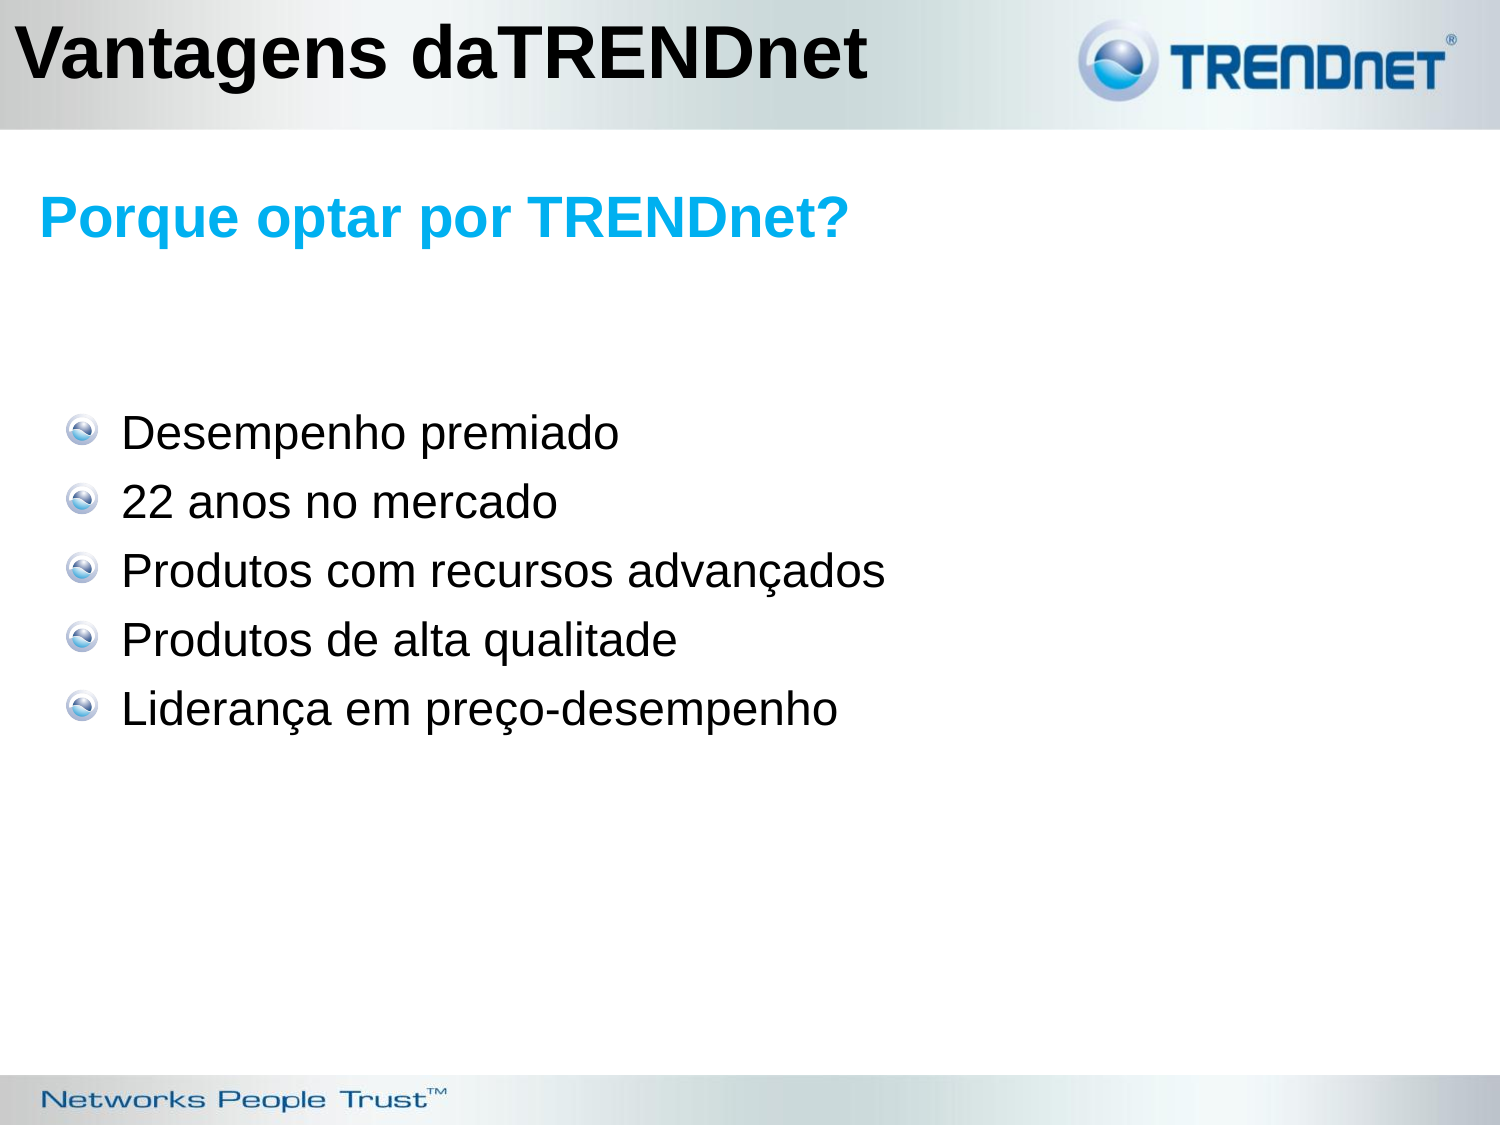

Vantagens daTRENDnet
Porque optar por TRENDnet?
Desempenho premiado
22 anos no mercado
Produtos com recursos advançados
Produtos de alta qualitade
Liderança em preço-desempenho